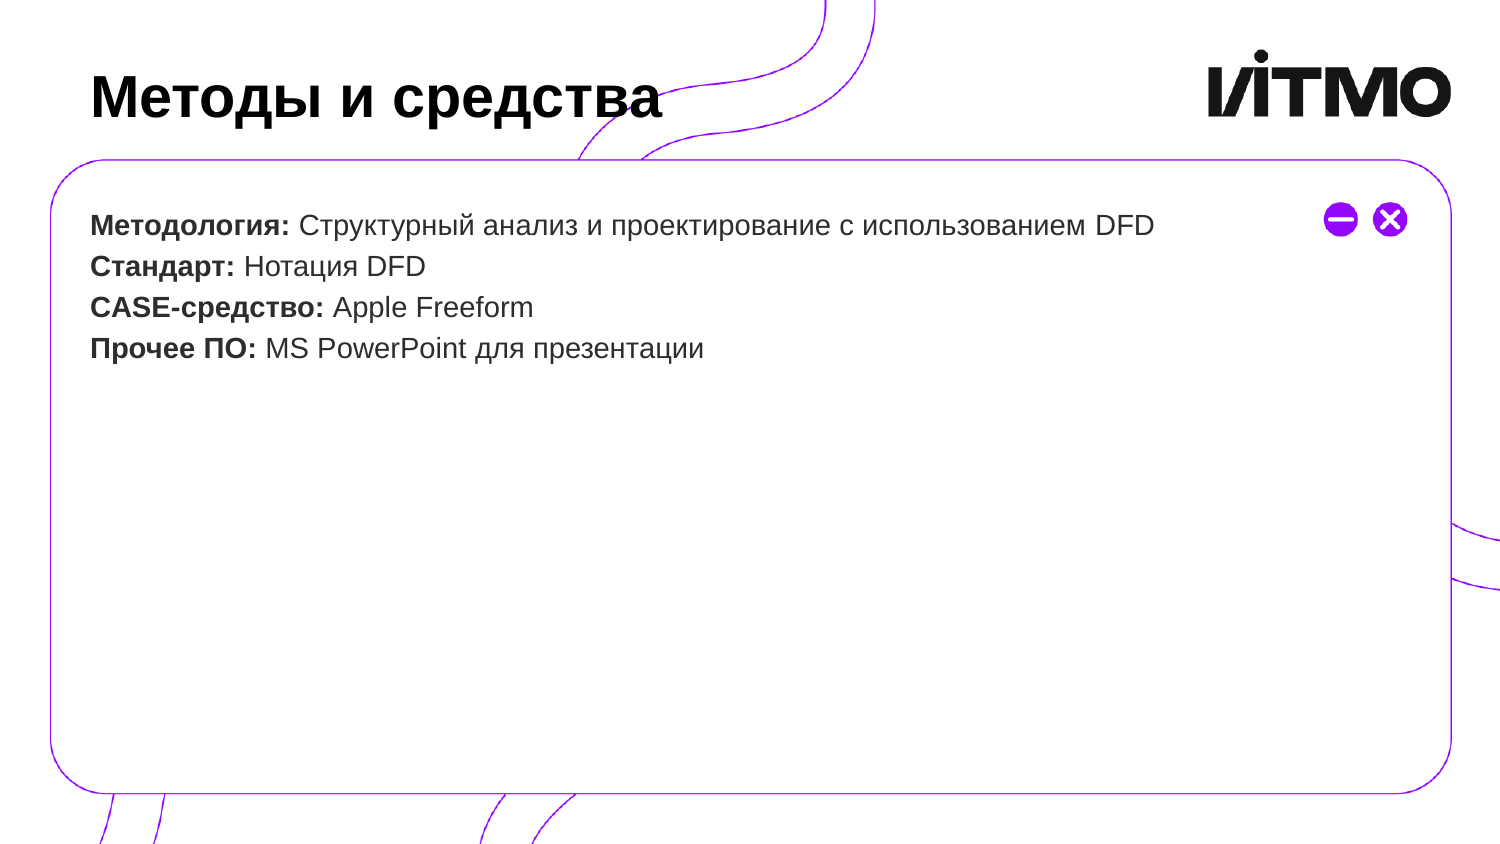

# Методы и средства
Методология: Структурный анализ и проектирование с использованием DFD
Стандарт: Нотация DFD
CASE-средство: Apple Freeform
Прочее ПО: MS PowerPoint для презентации